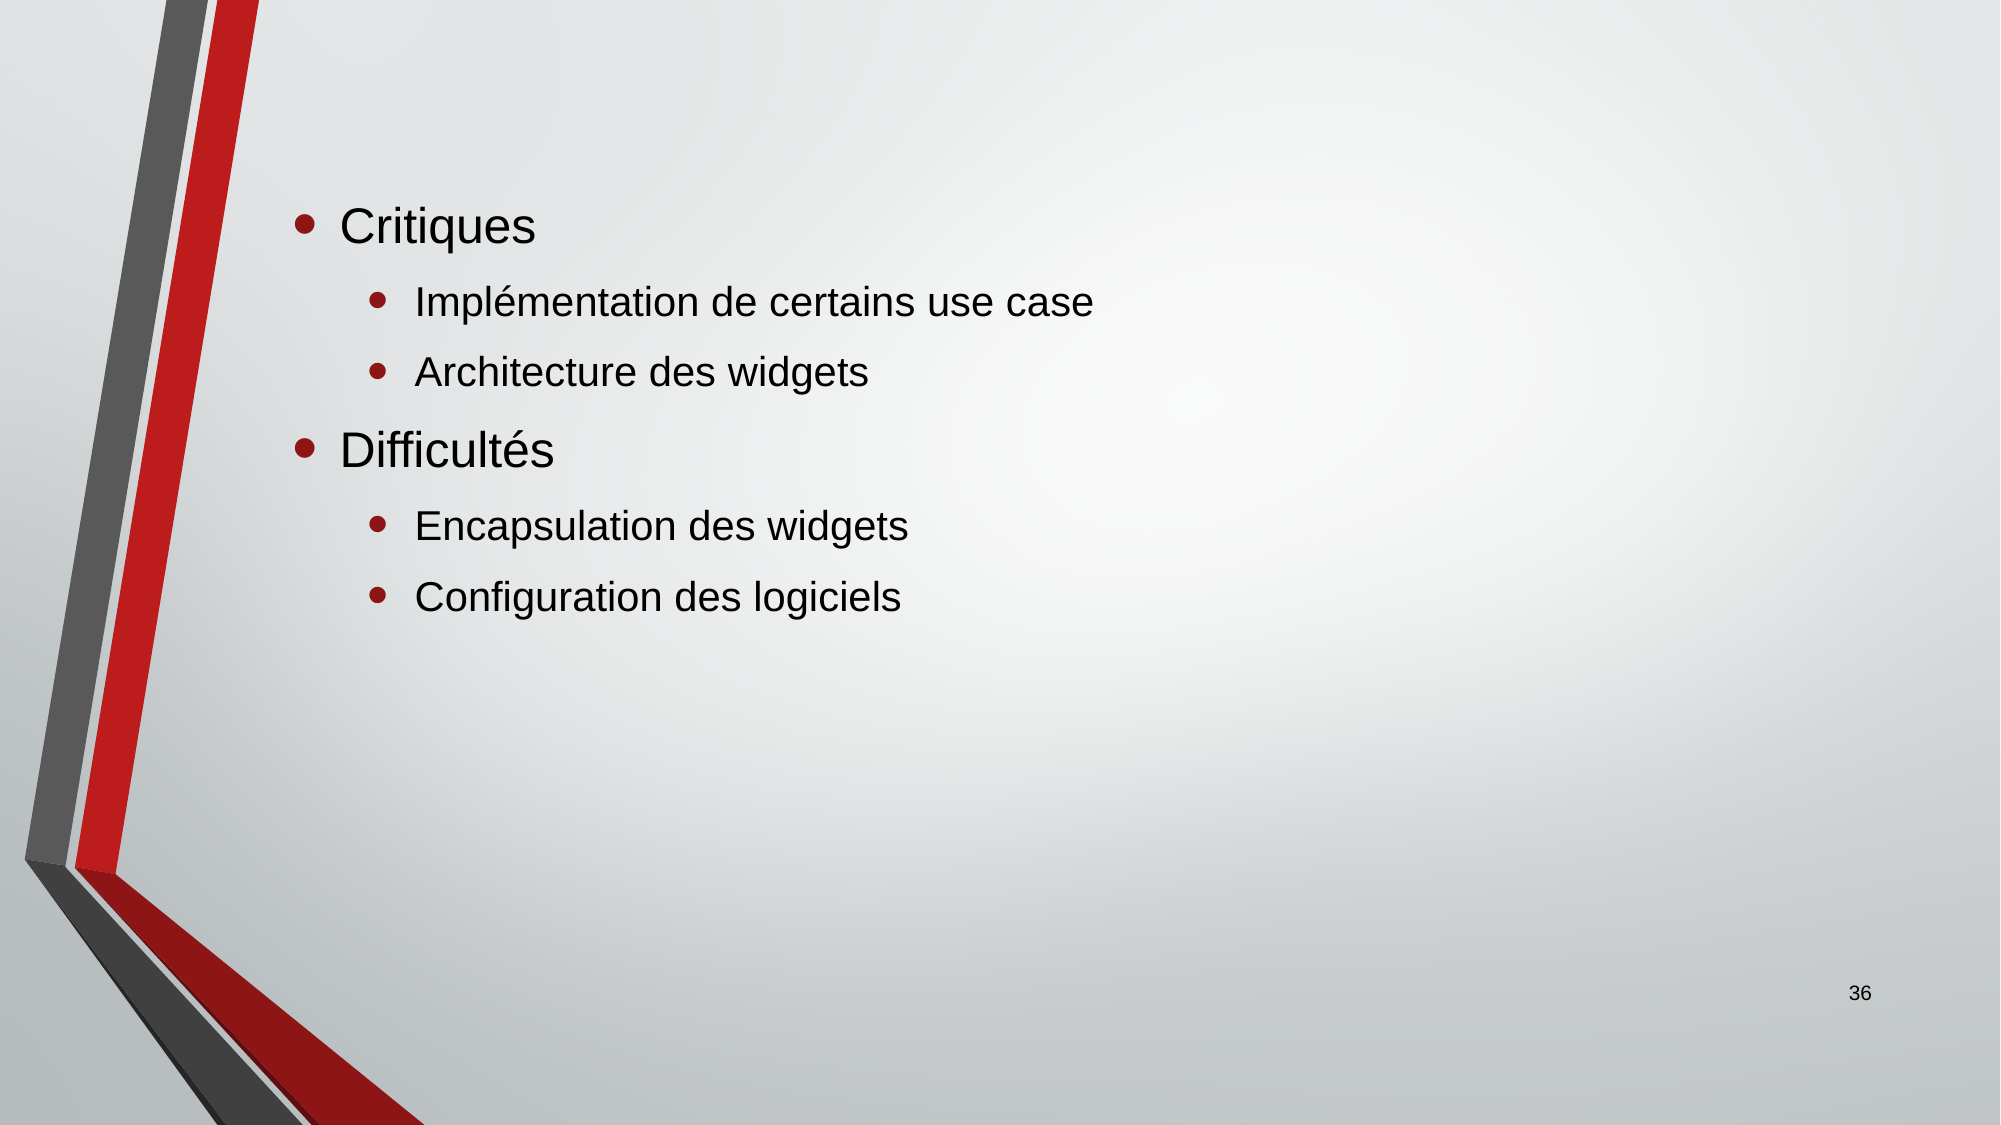

Critiques
Implémentation de certains use case
Architecture des widgets
Difficultés
Encapsulation des widgets
Configuration des logiciels

36